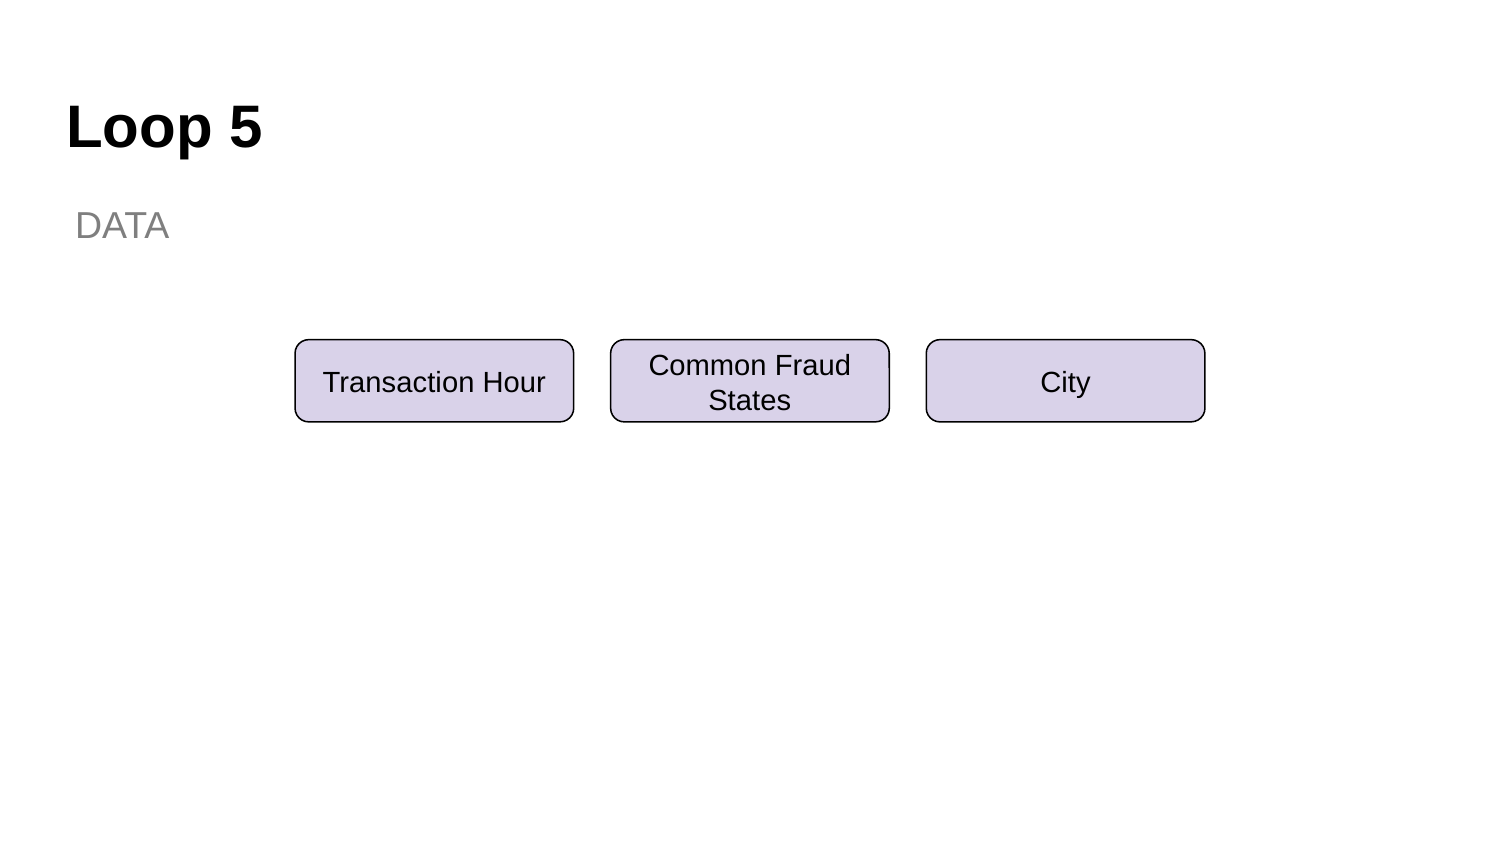

# Loop 5
DATA
Transaction Hour
Common Fraud States
City